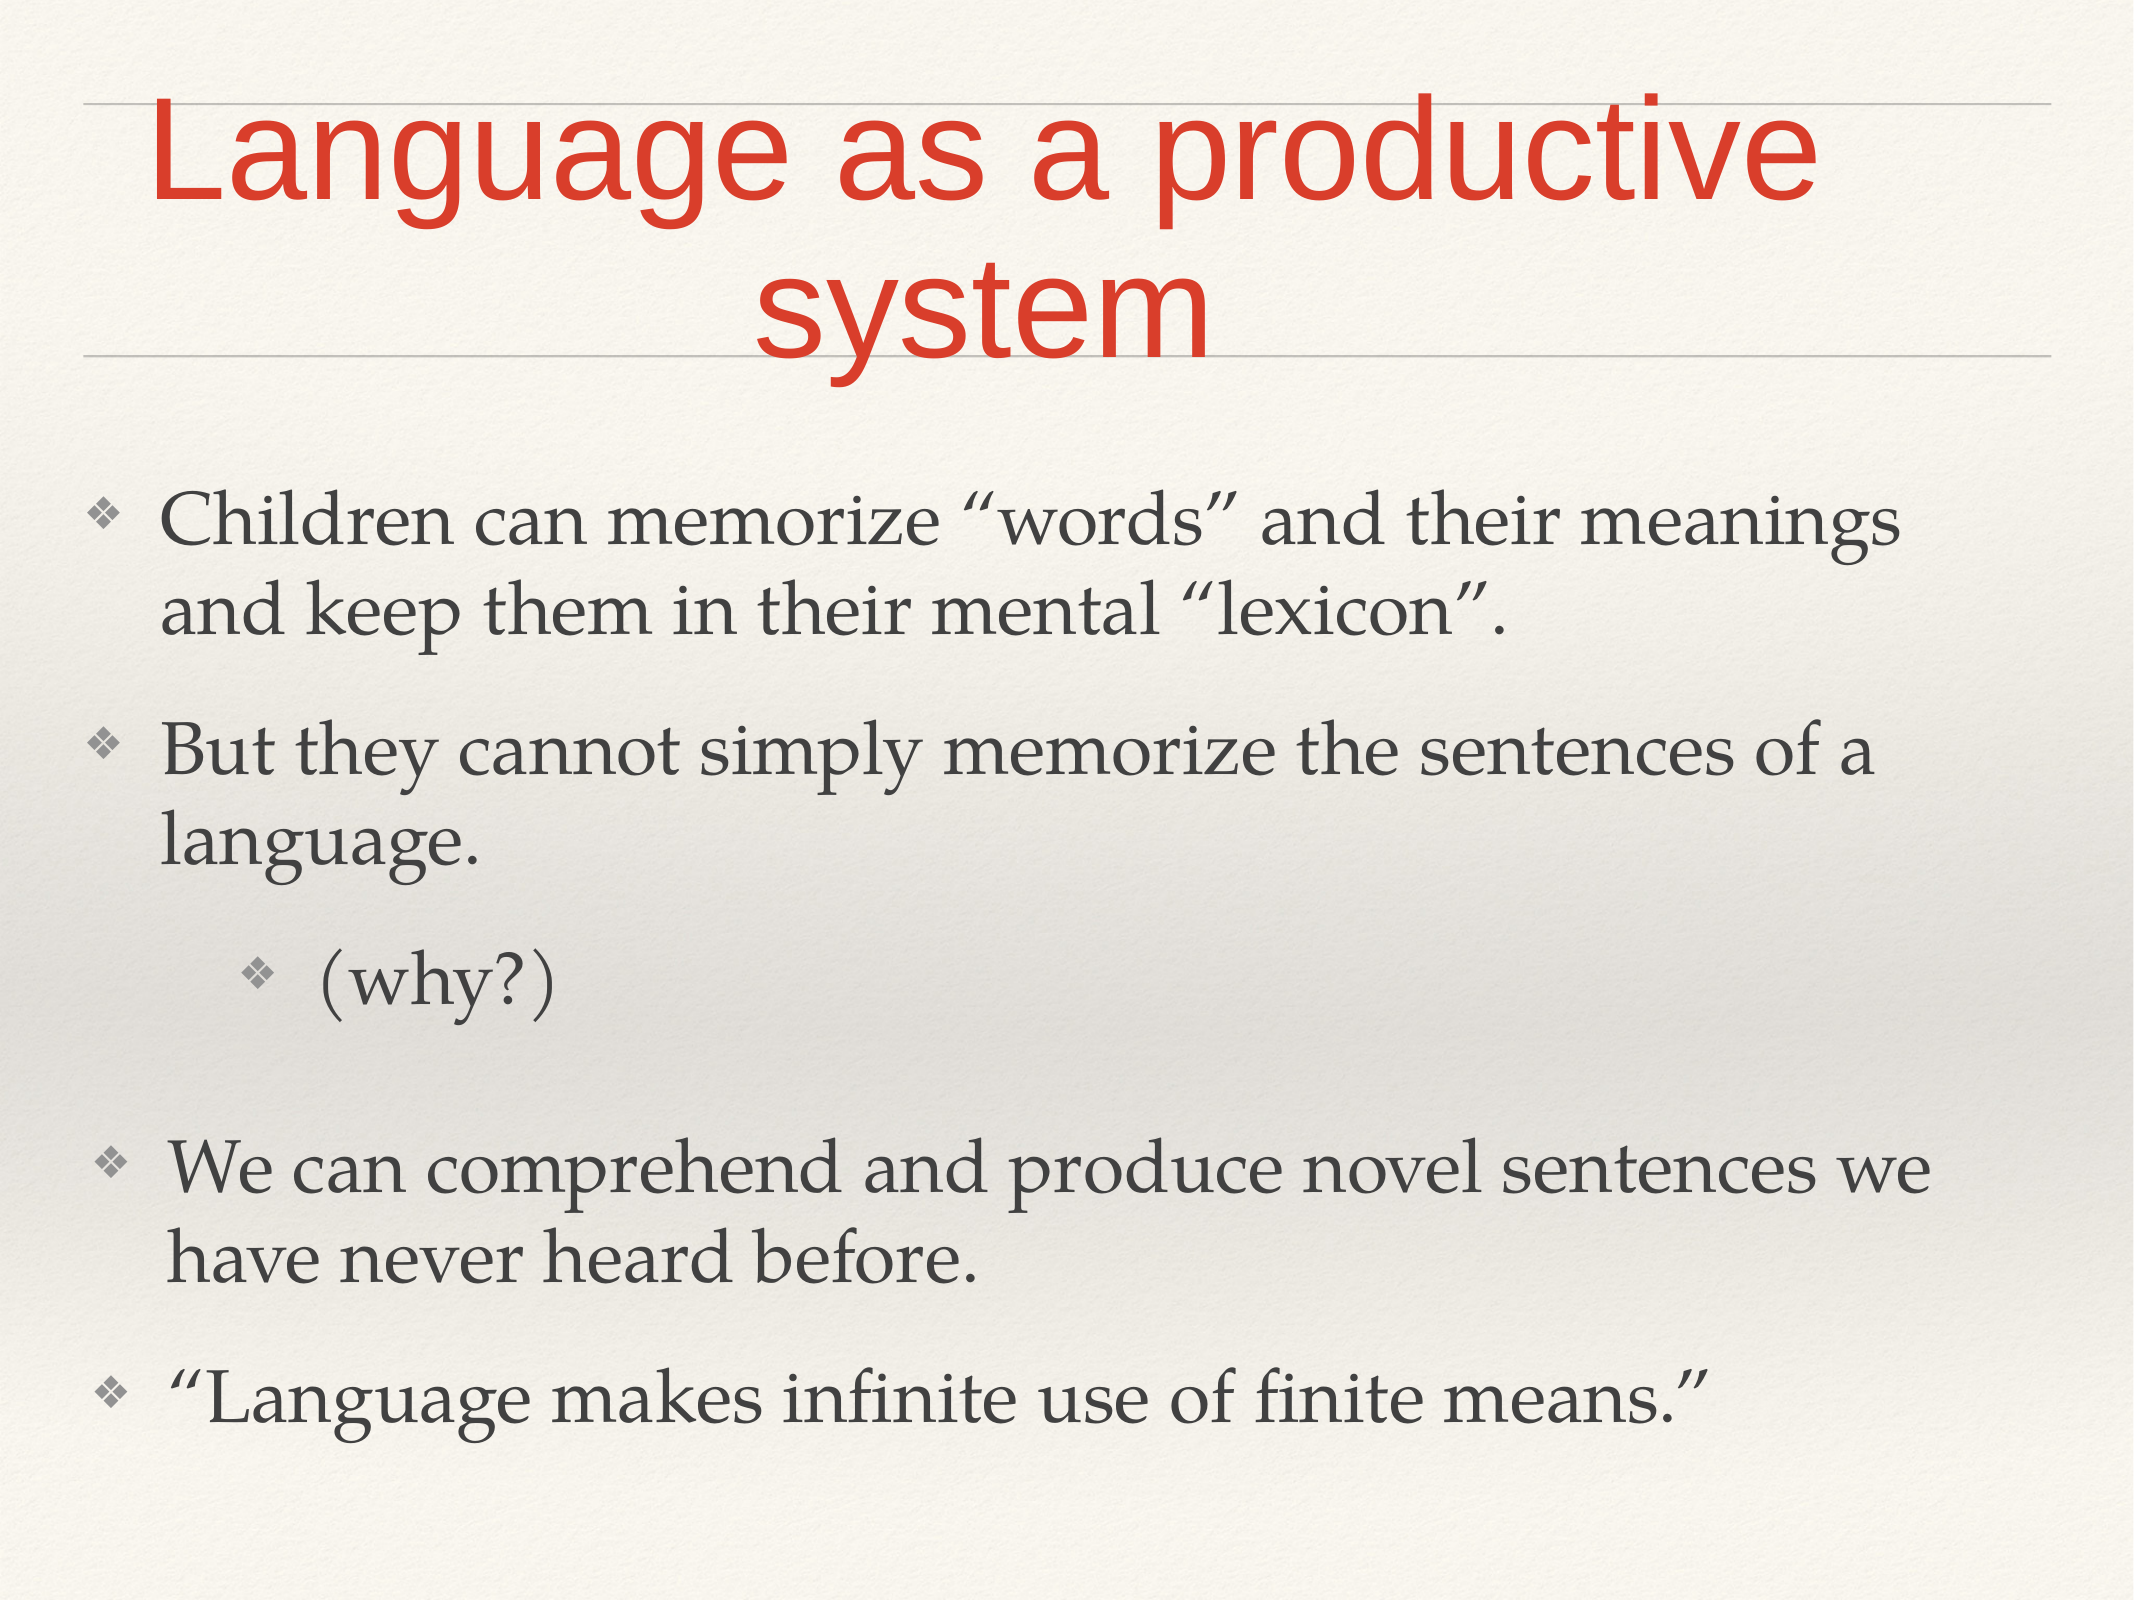

# Language as a productive system
Children can memorize “words” and their meanings and keep them in their mental “lexicon”.
But they cannot simply memorize the sentences of a language.
(why?)
We can comprehend and produce novel sentences we have never heard before.
“Language makes infinite use of finite means.”